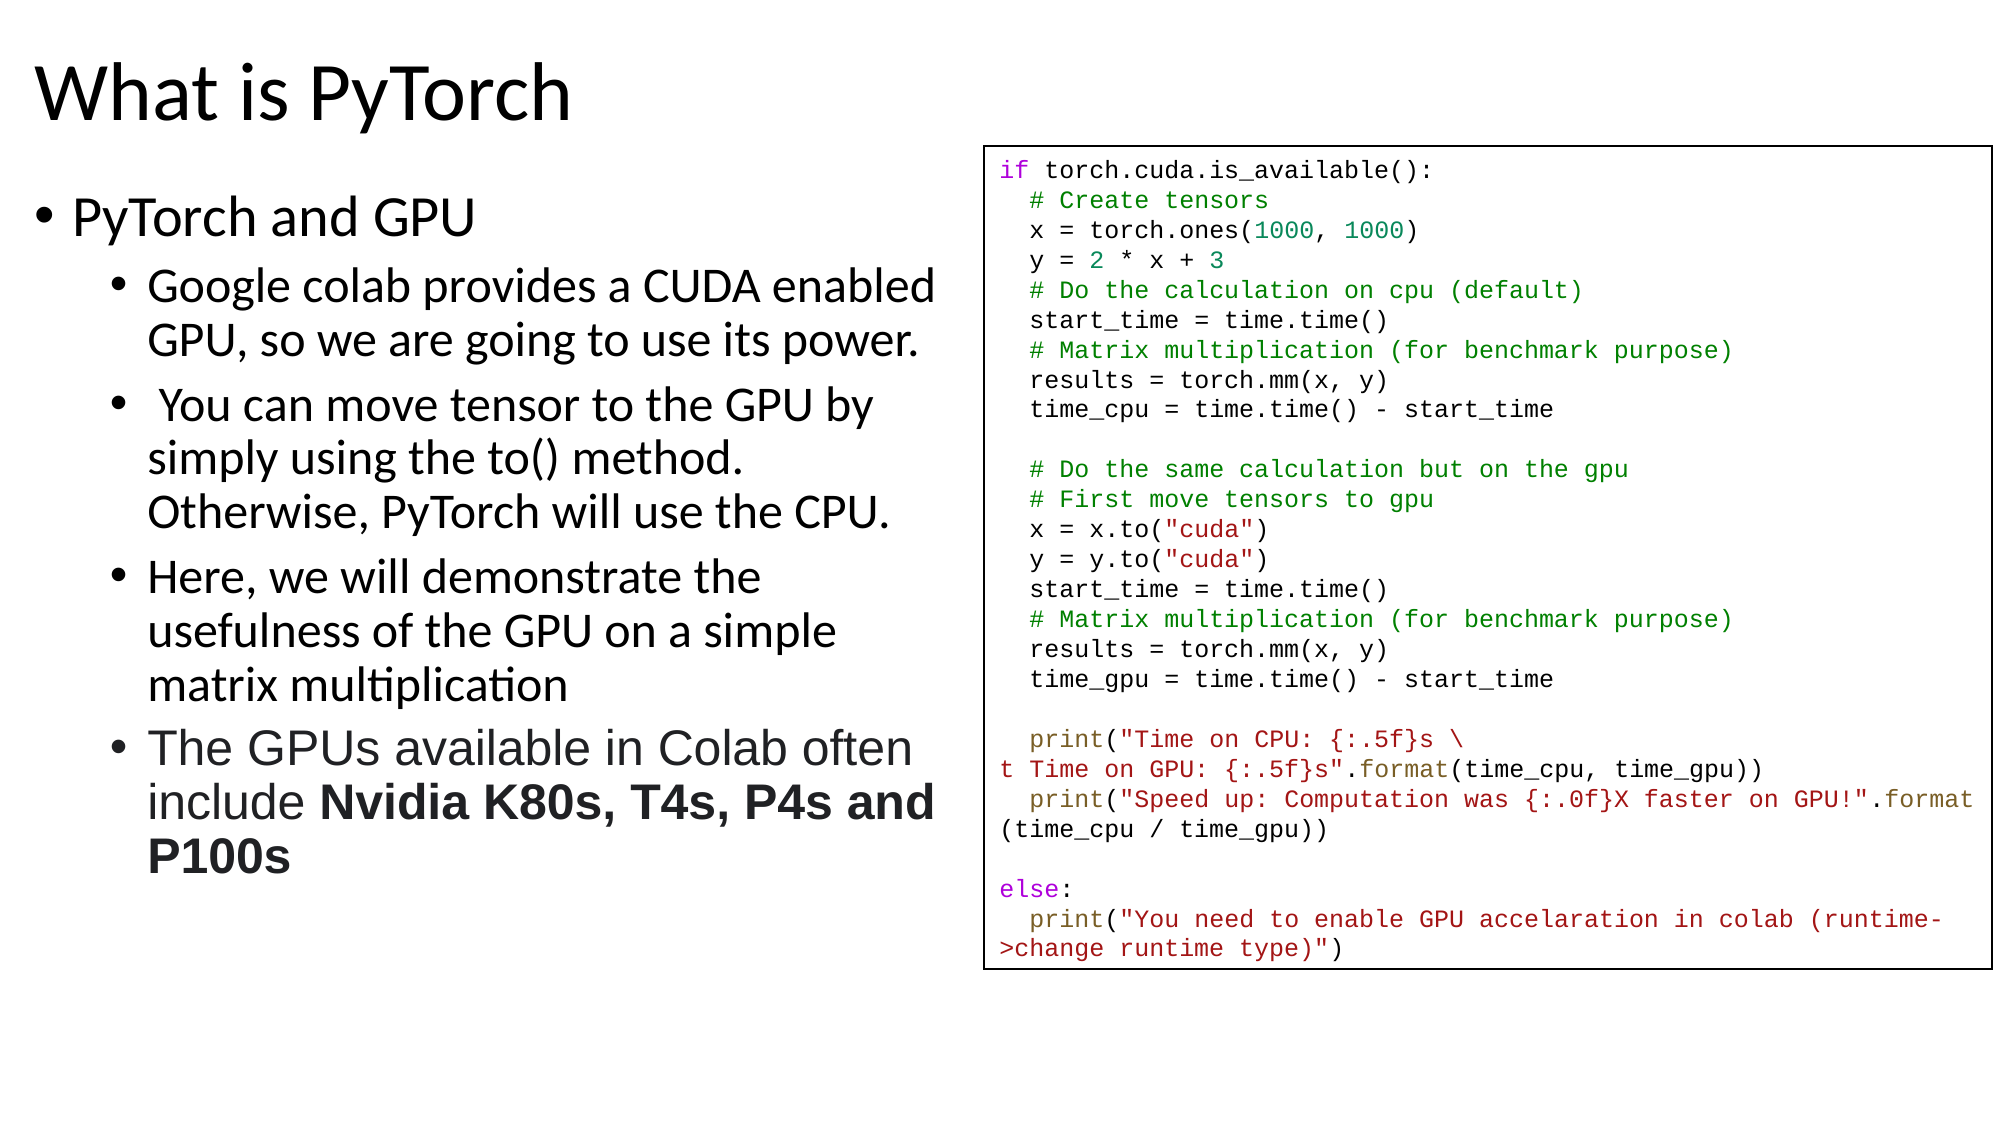

# What is PyTorch
if torch.cuda.is_available():
  # Create tensors
  x = torch.ones(1000, 1000)
  y = 2 * x + 3
  # Do the calculation on cpu (default)
  start_time = time.time()
  # Matrix multiplication (for benchmark purpose)
  results = torch.mm(x, y)
  time_cpu = time.time() - start_time

  # Do the same calculation but on the gpu
  # First move tensors to gpu
  x = x.to("cuda")
  y = y.to("cuda")
  start_time = time.time()
  # Matrix multiplication (for benchmark purpose)
  results = torch.mm(x, y)
  time_gpu = time.time() - start_time

  print("Time on CPU: {:.5f}s \t Time on GPU: {:.5f}s".format(time_cpu, time_gpu))
  print("Speed up: Computation was {:.0f}X faster on GPU!".format(time_cpu / time_gpu))

else:
  print("You need to enable GPU accelaration in colab (runtime->change runtime type)")
PyTorch and GPU
Google colab provides a CUDA enabled GPU, so we are going to use its power.
 You can move tensor to the GPU by simply using the to() method. Otherwise, PyTorch will use the CPU.
Here, we will demonstrate the usefulness of the GPU on a simple matrix multiplication
The GPUs available in Colab often include Nvidia K80s, T4s, P4s and P100s